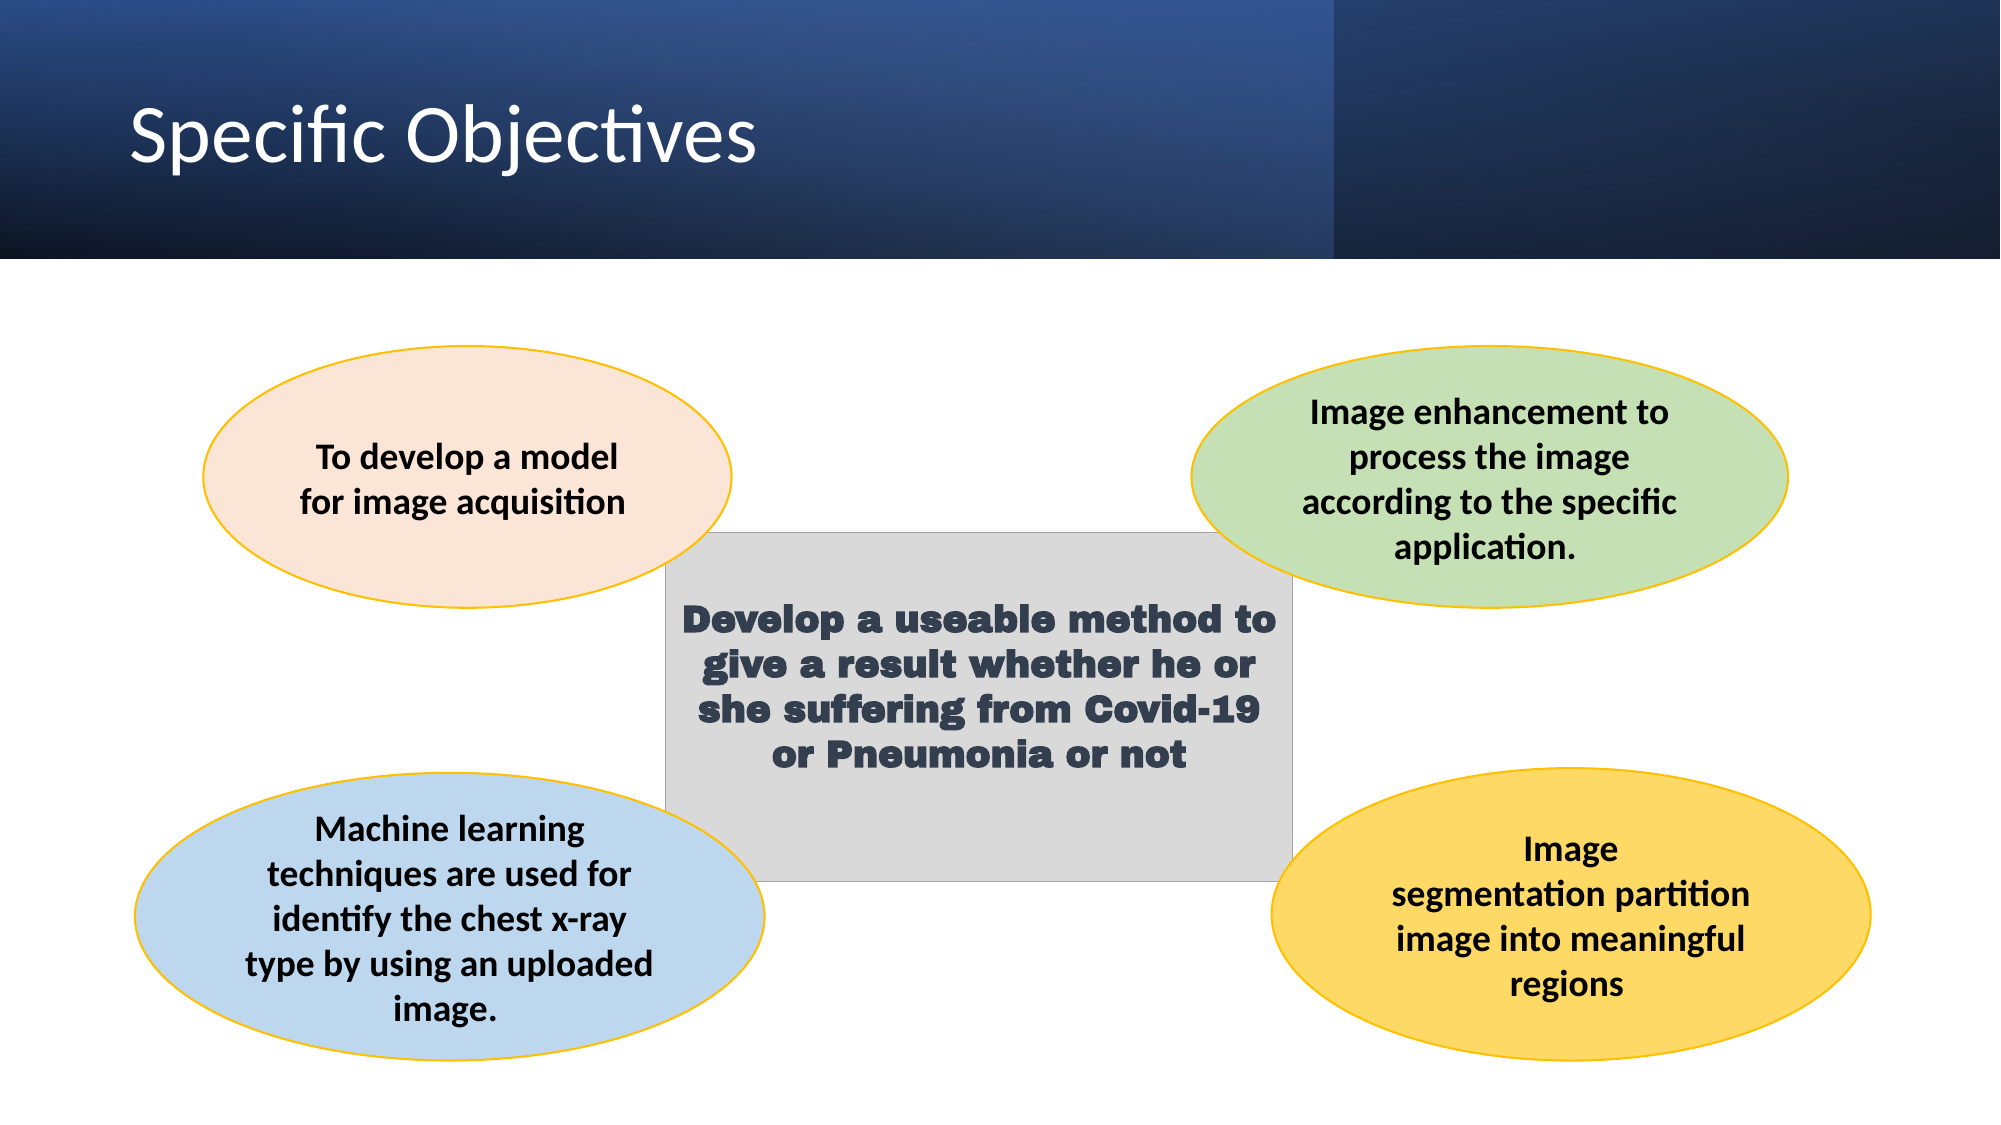

# Specific Objectives
Image enhancement to process the image according to the specific application.
To develop a model for image acquisition
Develop a useable method to give a result whether he or she suffering from Covid-19 or Pneumonia or not

Image segmentation partition image into meaningful regions
Machine learning techniques are used for identify the chest x-ray type by using an uploaded image.